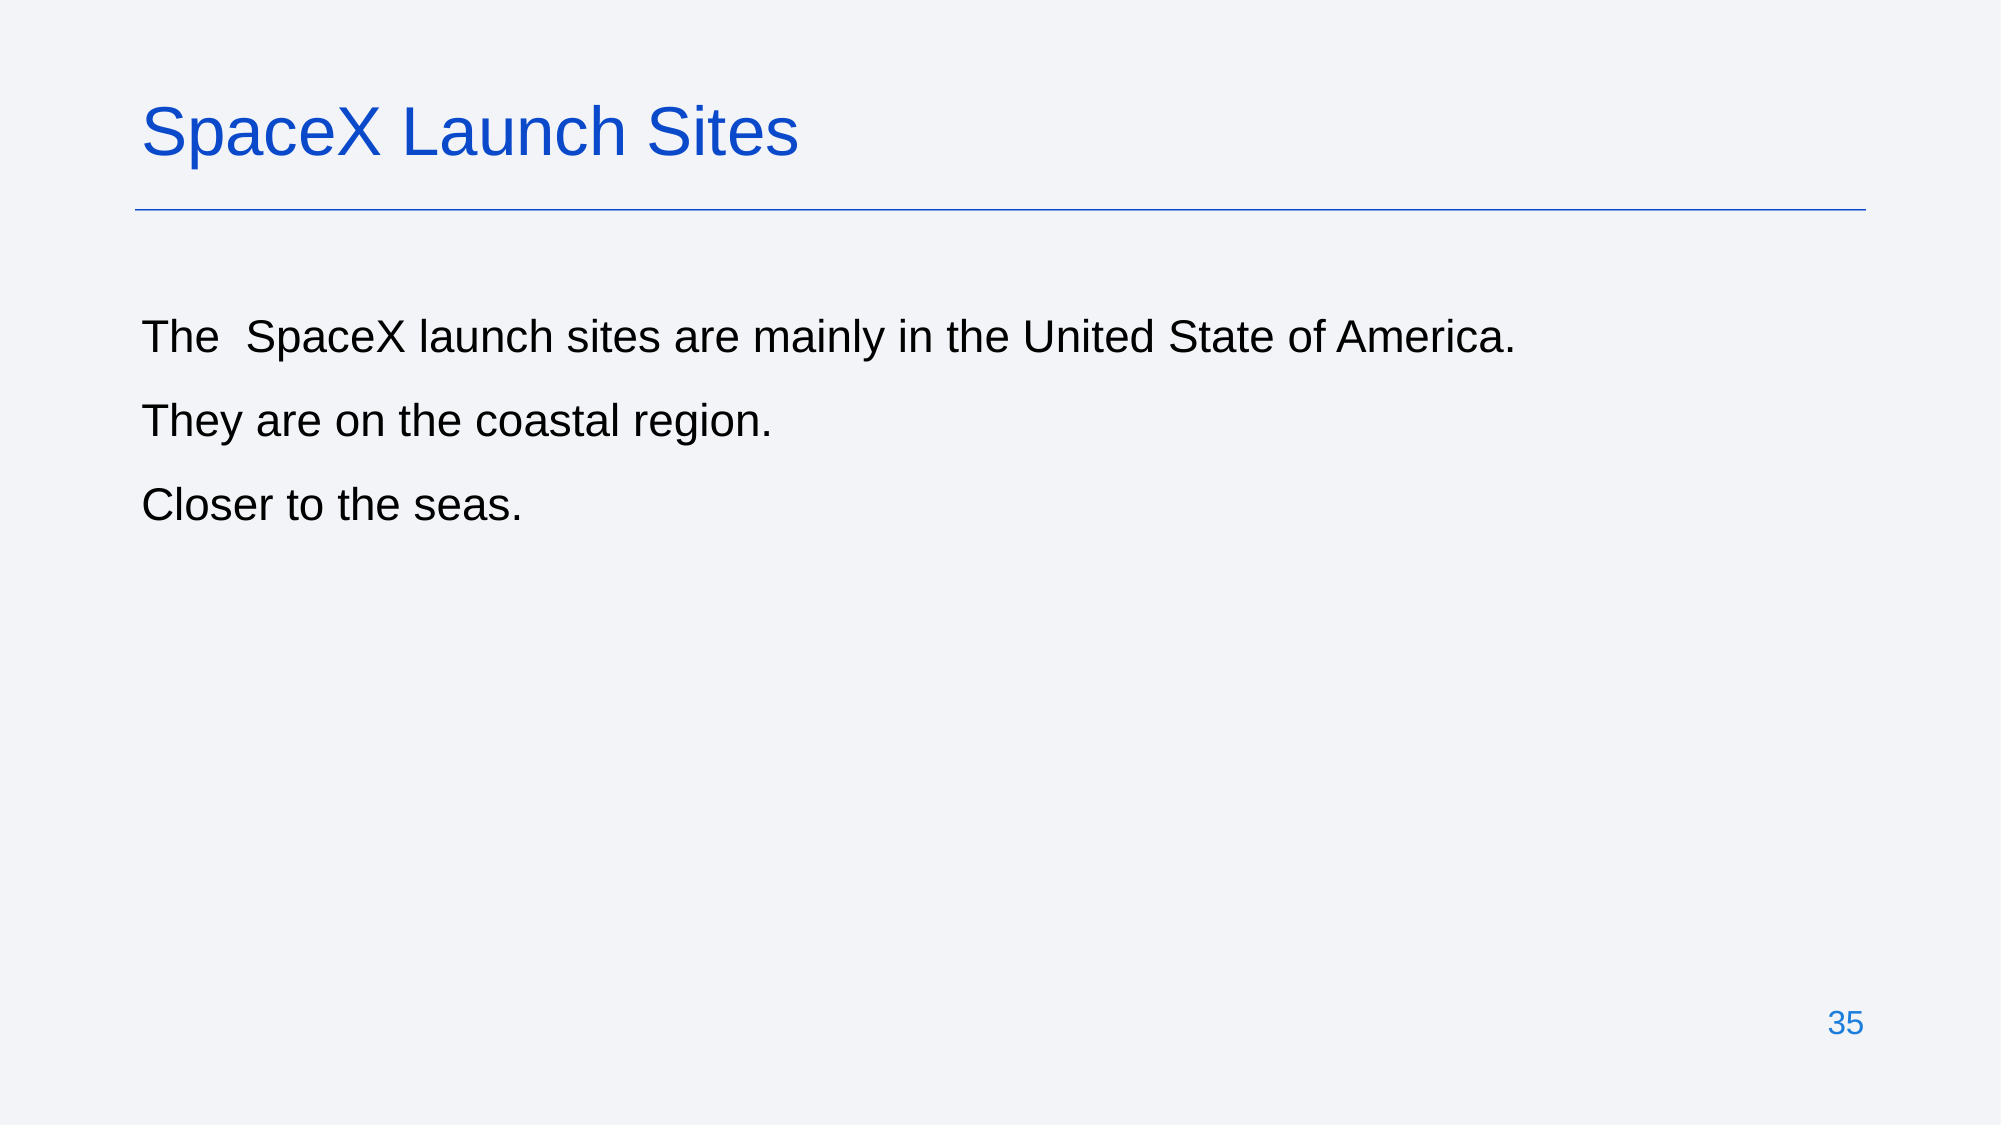

SpaceX Launch Sites
The  SpaceX launch sites are mainly in the United State of America.
They are on the coastal region.
Closer to the seas.
35